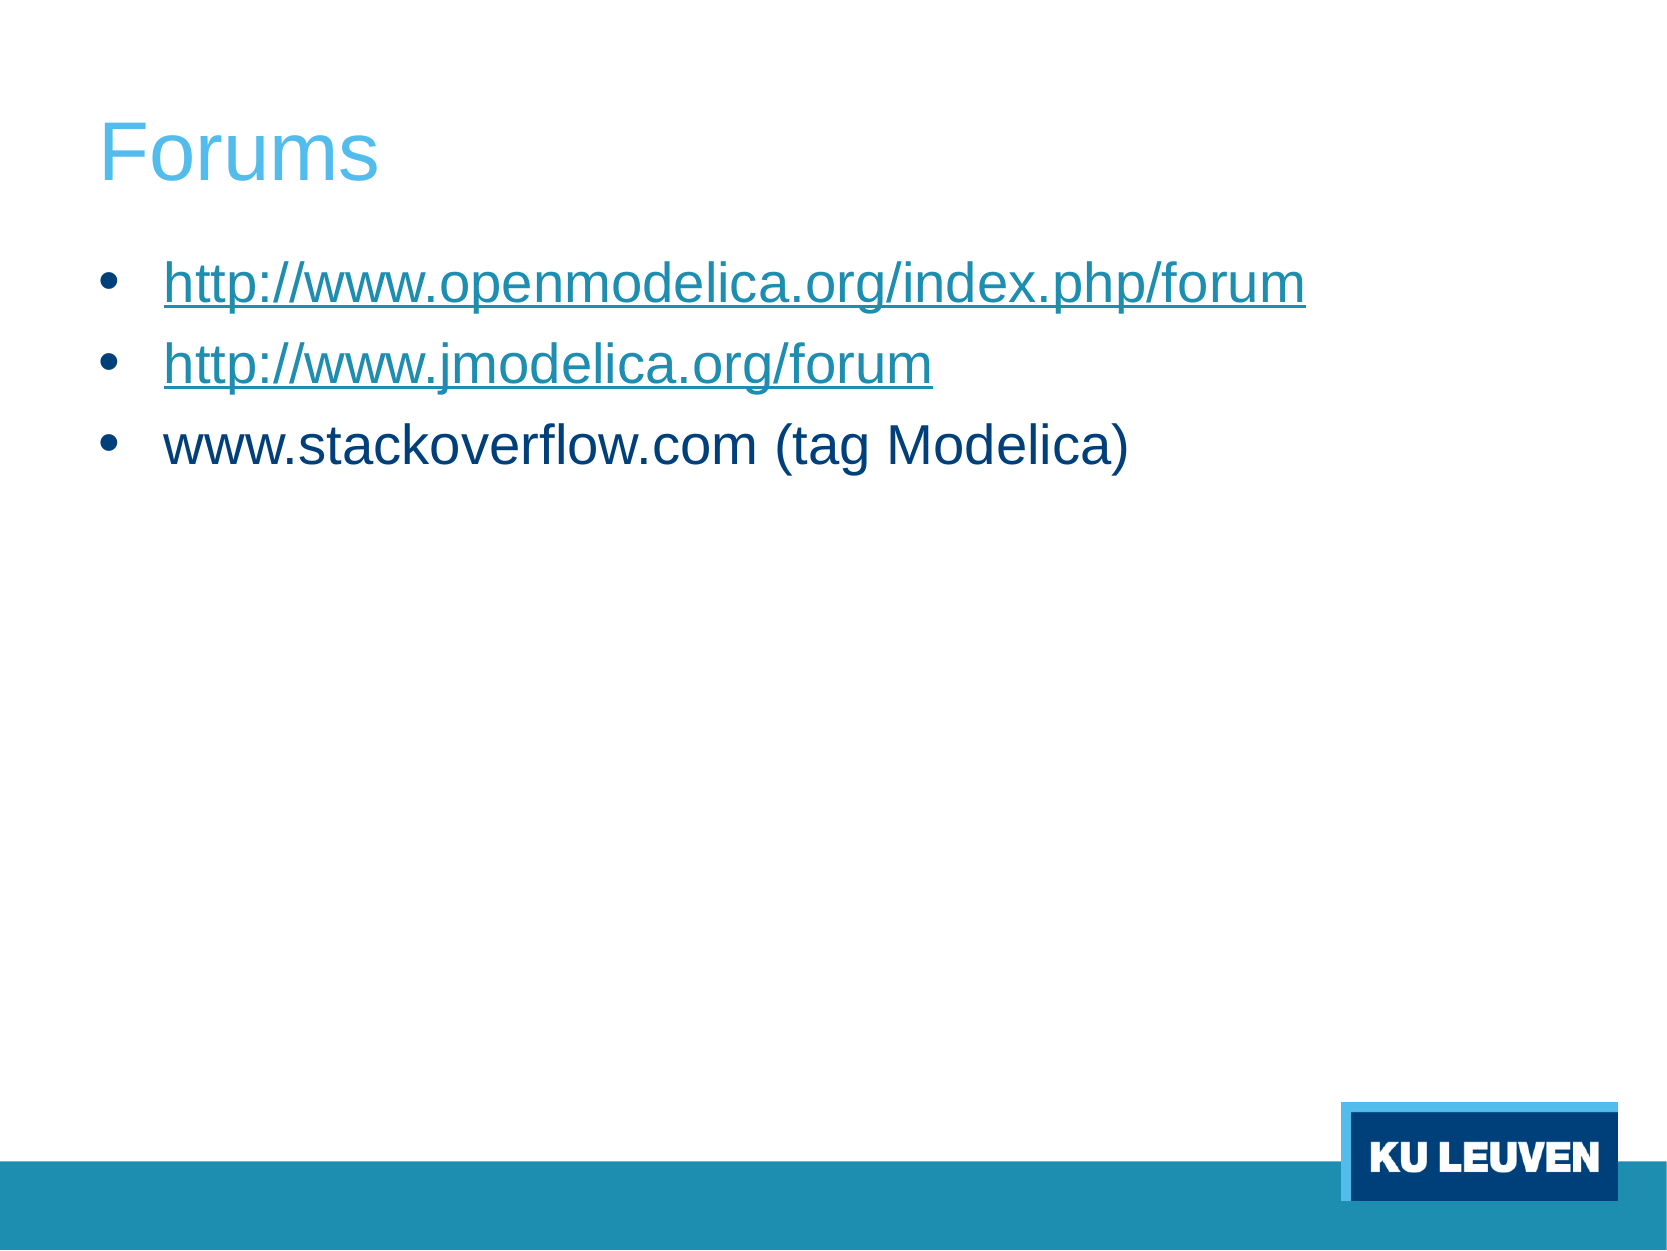

# Forums
http://www.openmodelica.org/index.php/forum
http://www.jmodelica.org/forum
www.stackoverflow.com (tag Modelica)